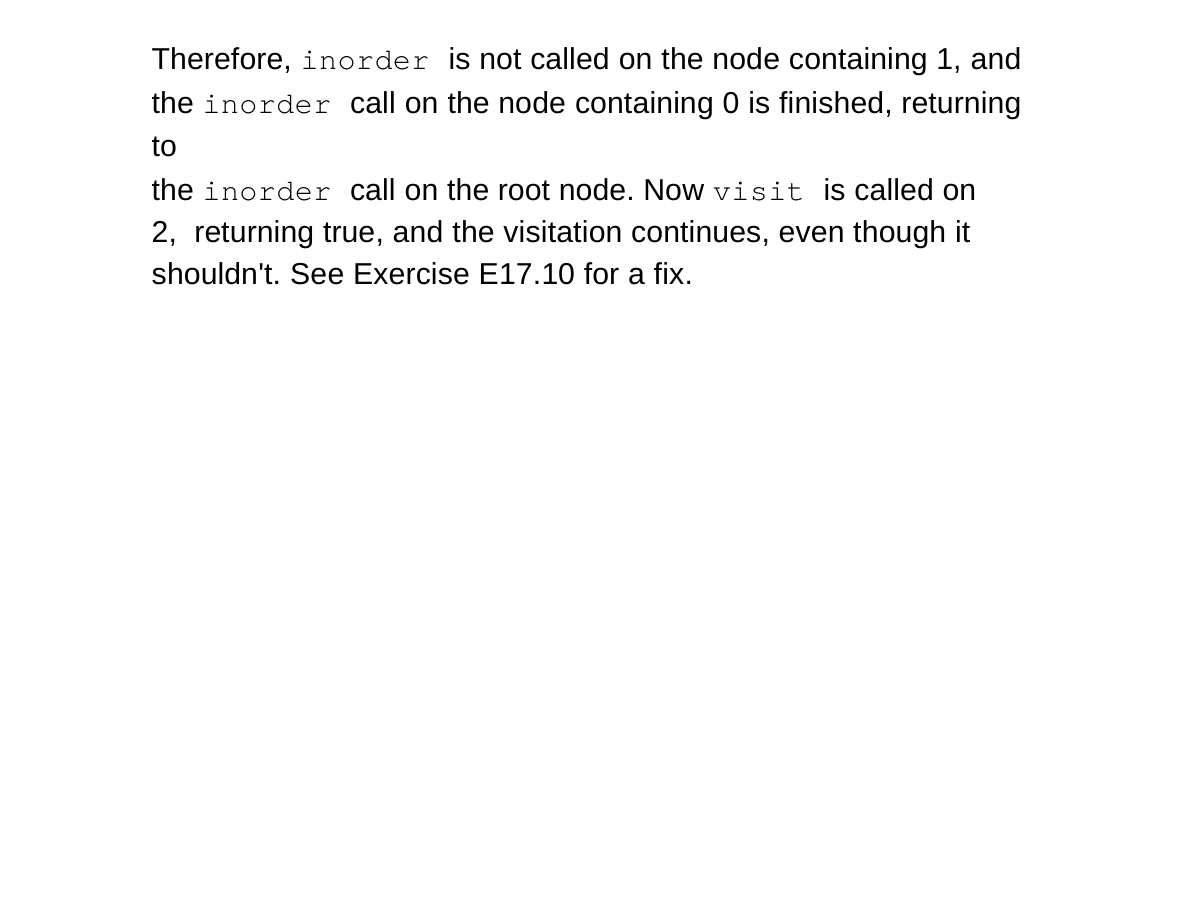

# Therefore, inorder is not called on the node containing 1, and  the inorder call on the node containing 0 is finished, returning to
the inorder call on the root node. Now visit is called on 2,  returning true, and the visitation continues, even though it  shouldn't. See Exercise E17.10 for a fix.